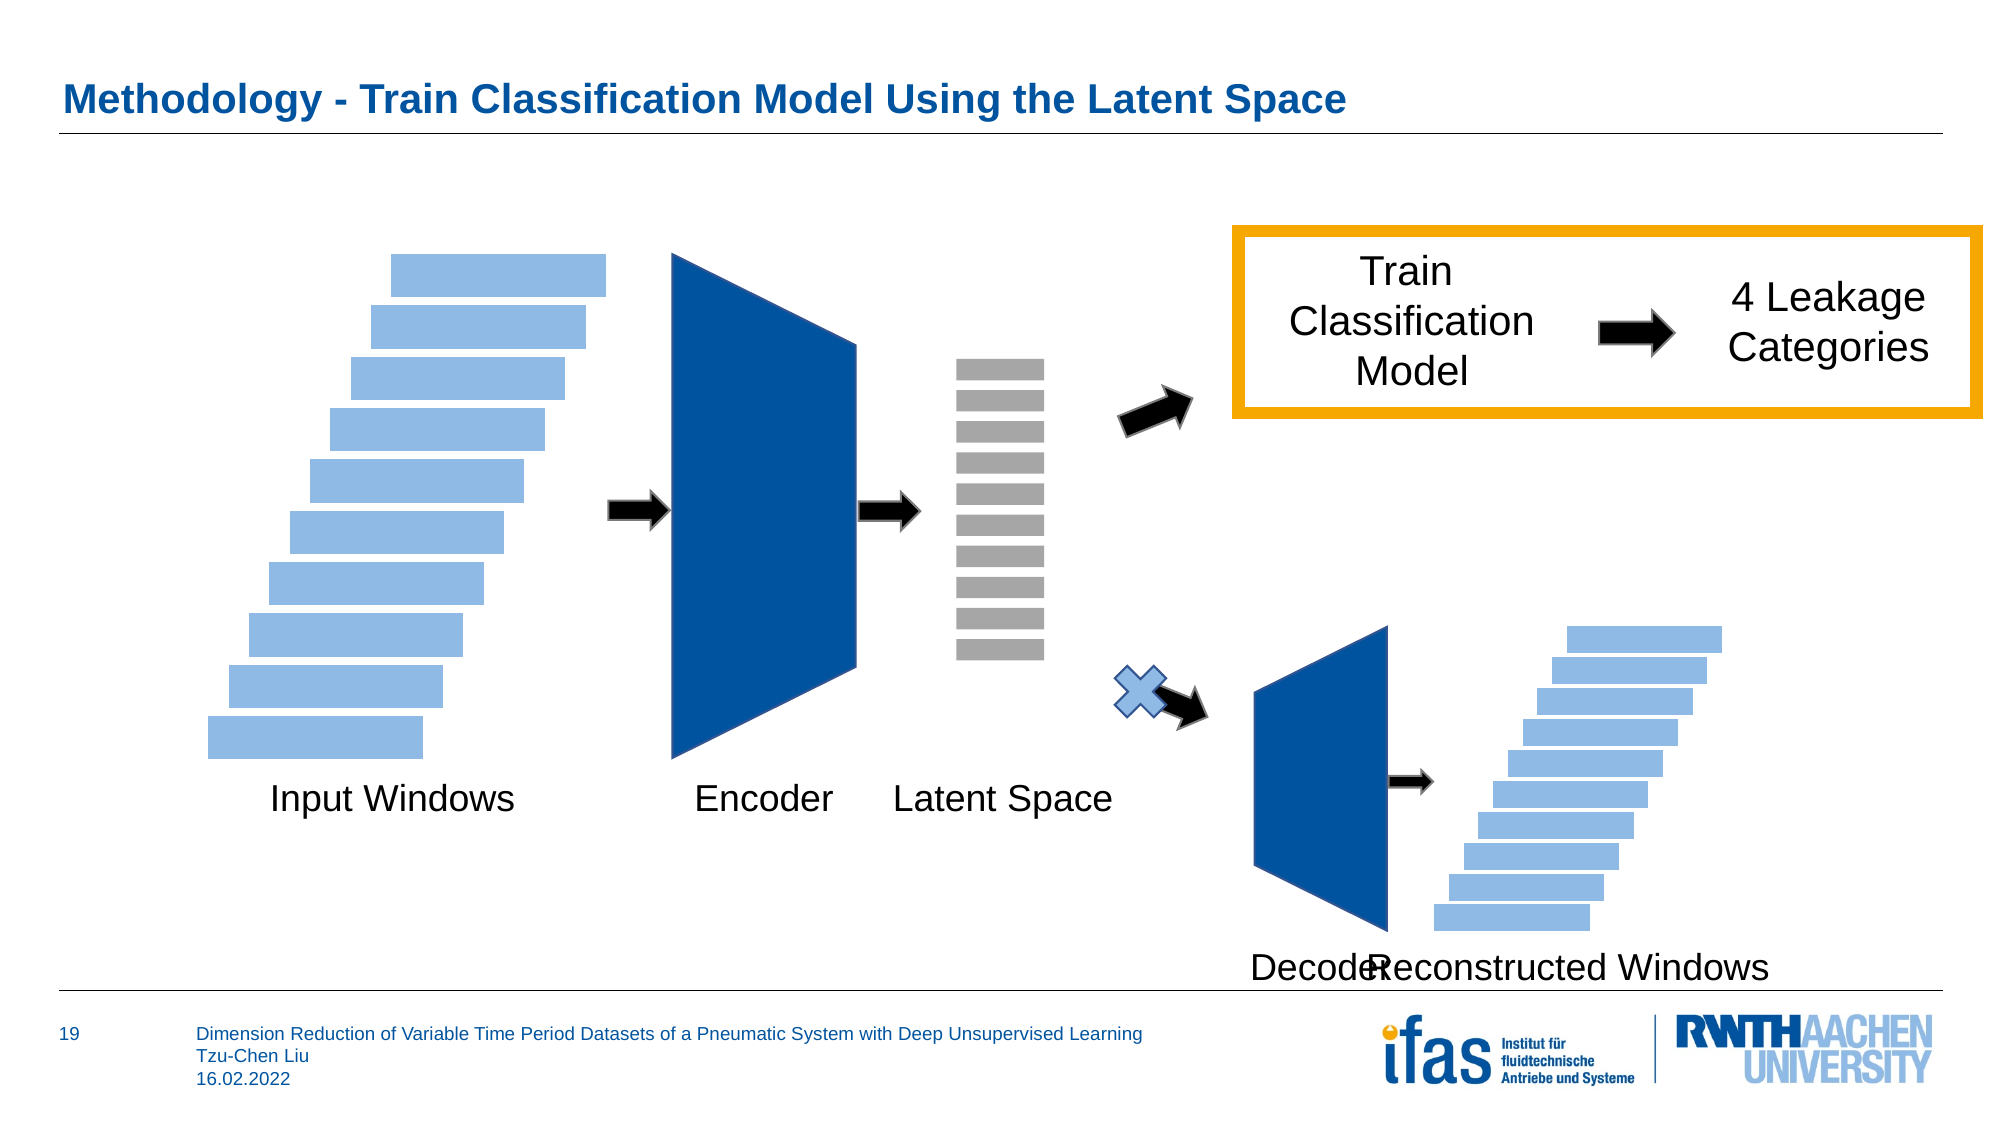

# Methodology - Train Classification Model Using the Latent Space

Train
Classification
Model

4 Leakage
Categories

Input Windows
Encoder
Latent Space

Decoder
Reconstructed Windows